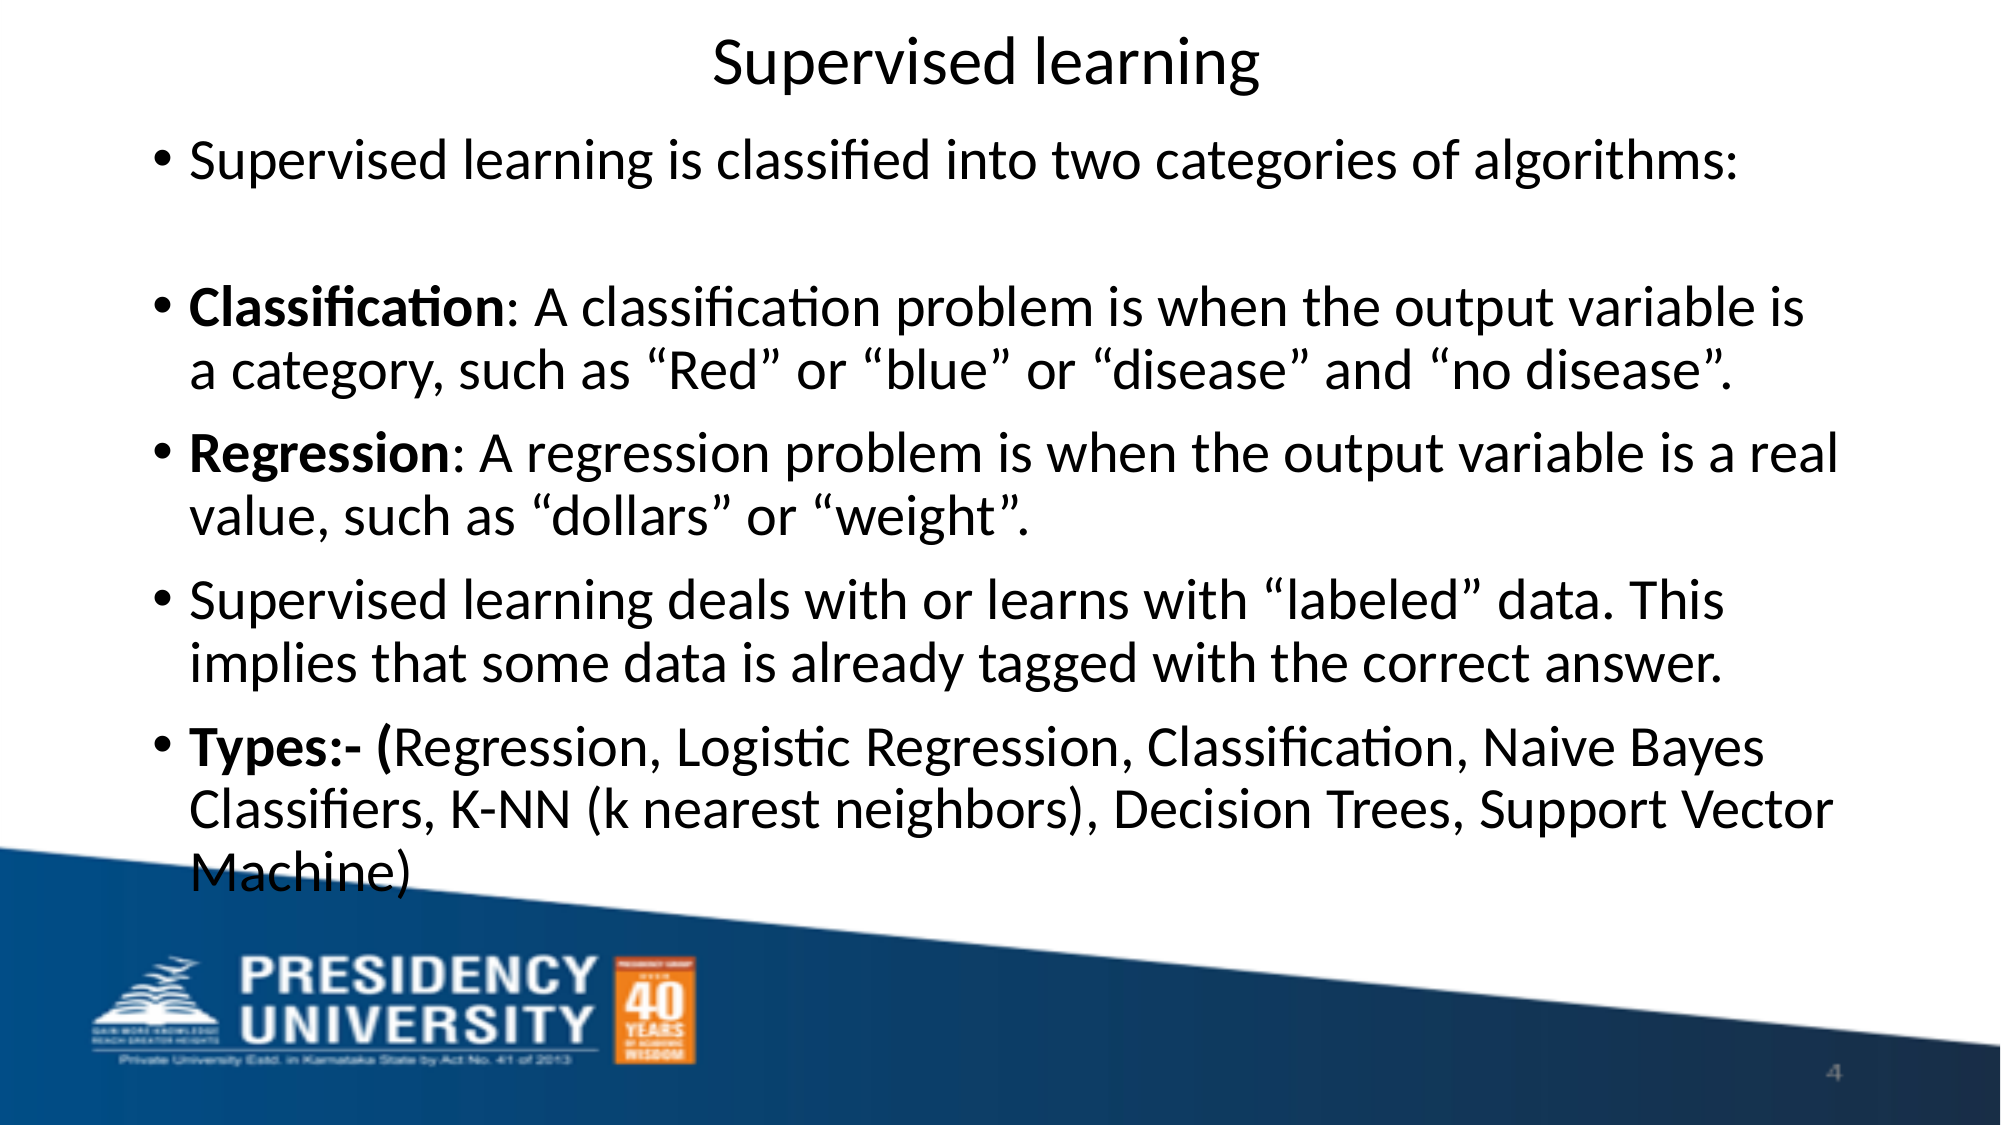

# Supervised learning
Supervised learning is classified into two categories of algorithms:
Classification: A classification problem is when the output variable is a category, such as “Red” or “blue” or “disease” and “no disease”.
Regression: A regression problem is when the output variable is a real value, such as “dollars” or “weight”.
Supervised learning deals with or learns with “labeled” data. This implies that some data is already tagged with the correct answer.
Types:- (Regression, Logistic Regression, Classification, Naive Bayes Classifiers, K-NN (k nearest neighbors), Decision Trees, Support Vector Machine)